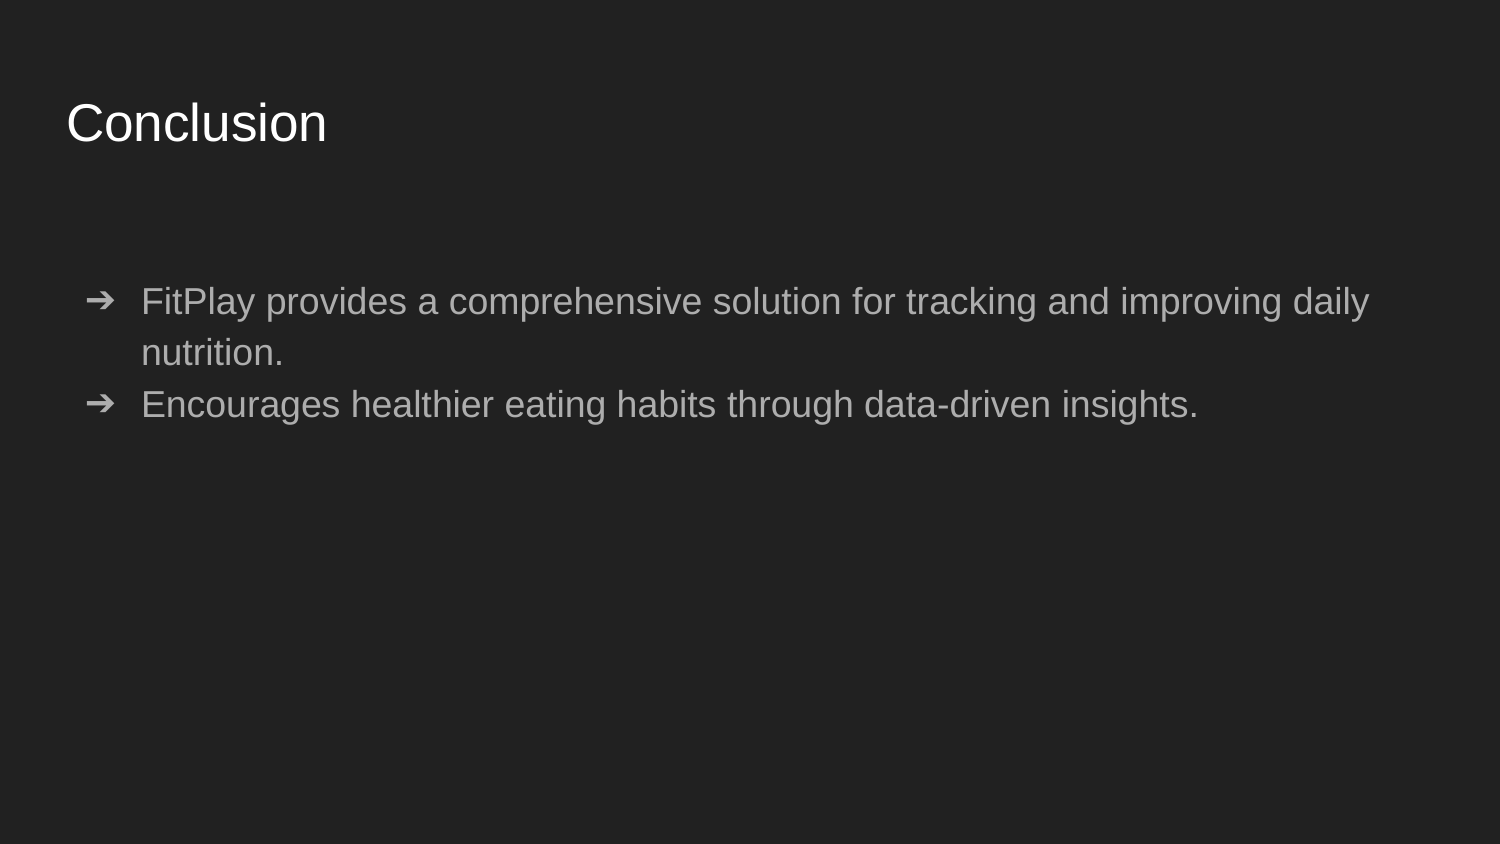

# Conclusion

FitPlay provides a comprehensive solution for tracking and improving daily nutrition.
Encourages healthier eating habits through data-driven insights.